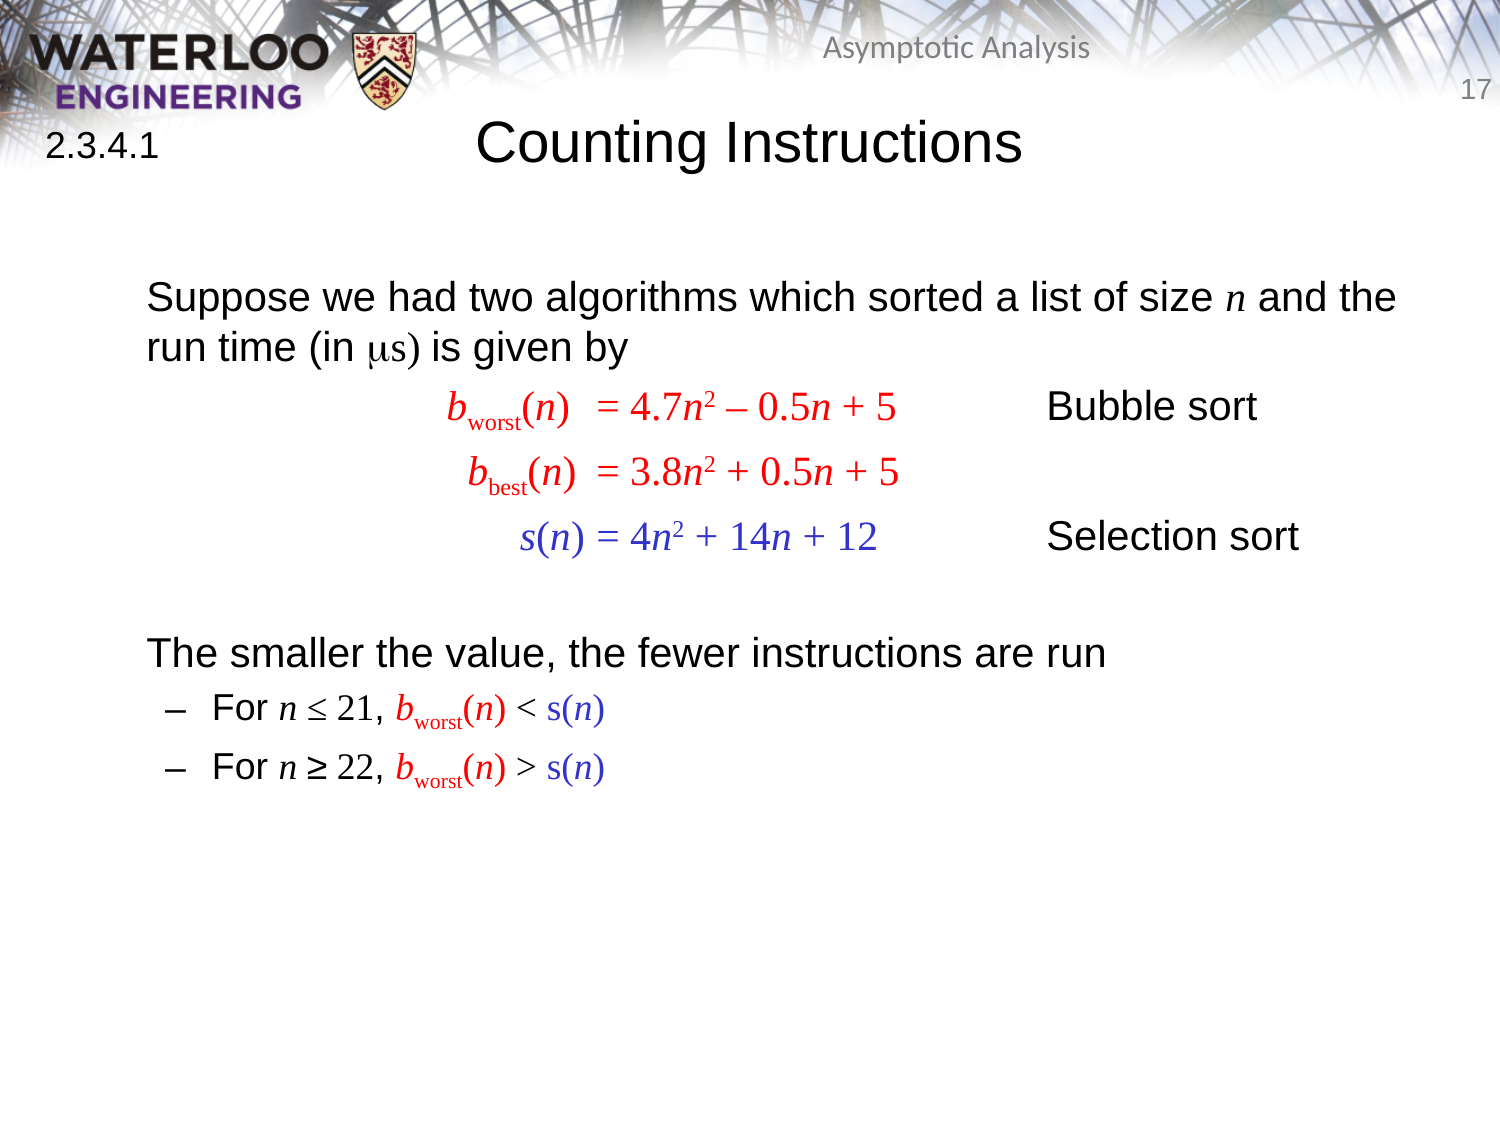

# Counting Instructions
2.3.4.1
	Suppose we had two algorithms which sorted a list of size n and the run time (in μs) is given by
        		bworst(n)	= 4.7n2 – 0.5n + 5	Bubble sort
	 		  bbest(n) 	= 3.8n2 + 0.5n + 5
        		       s(n)	= 4n2 + 14n + 12		Selection sort

	The smaller the value, the fewer instructions are run
For n ≤ 21, bworst(n) < s(n)
For n ≥ 22, bworst(n) > s(n)